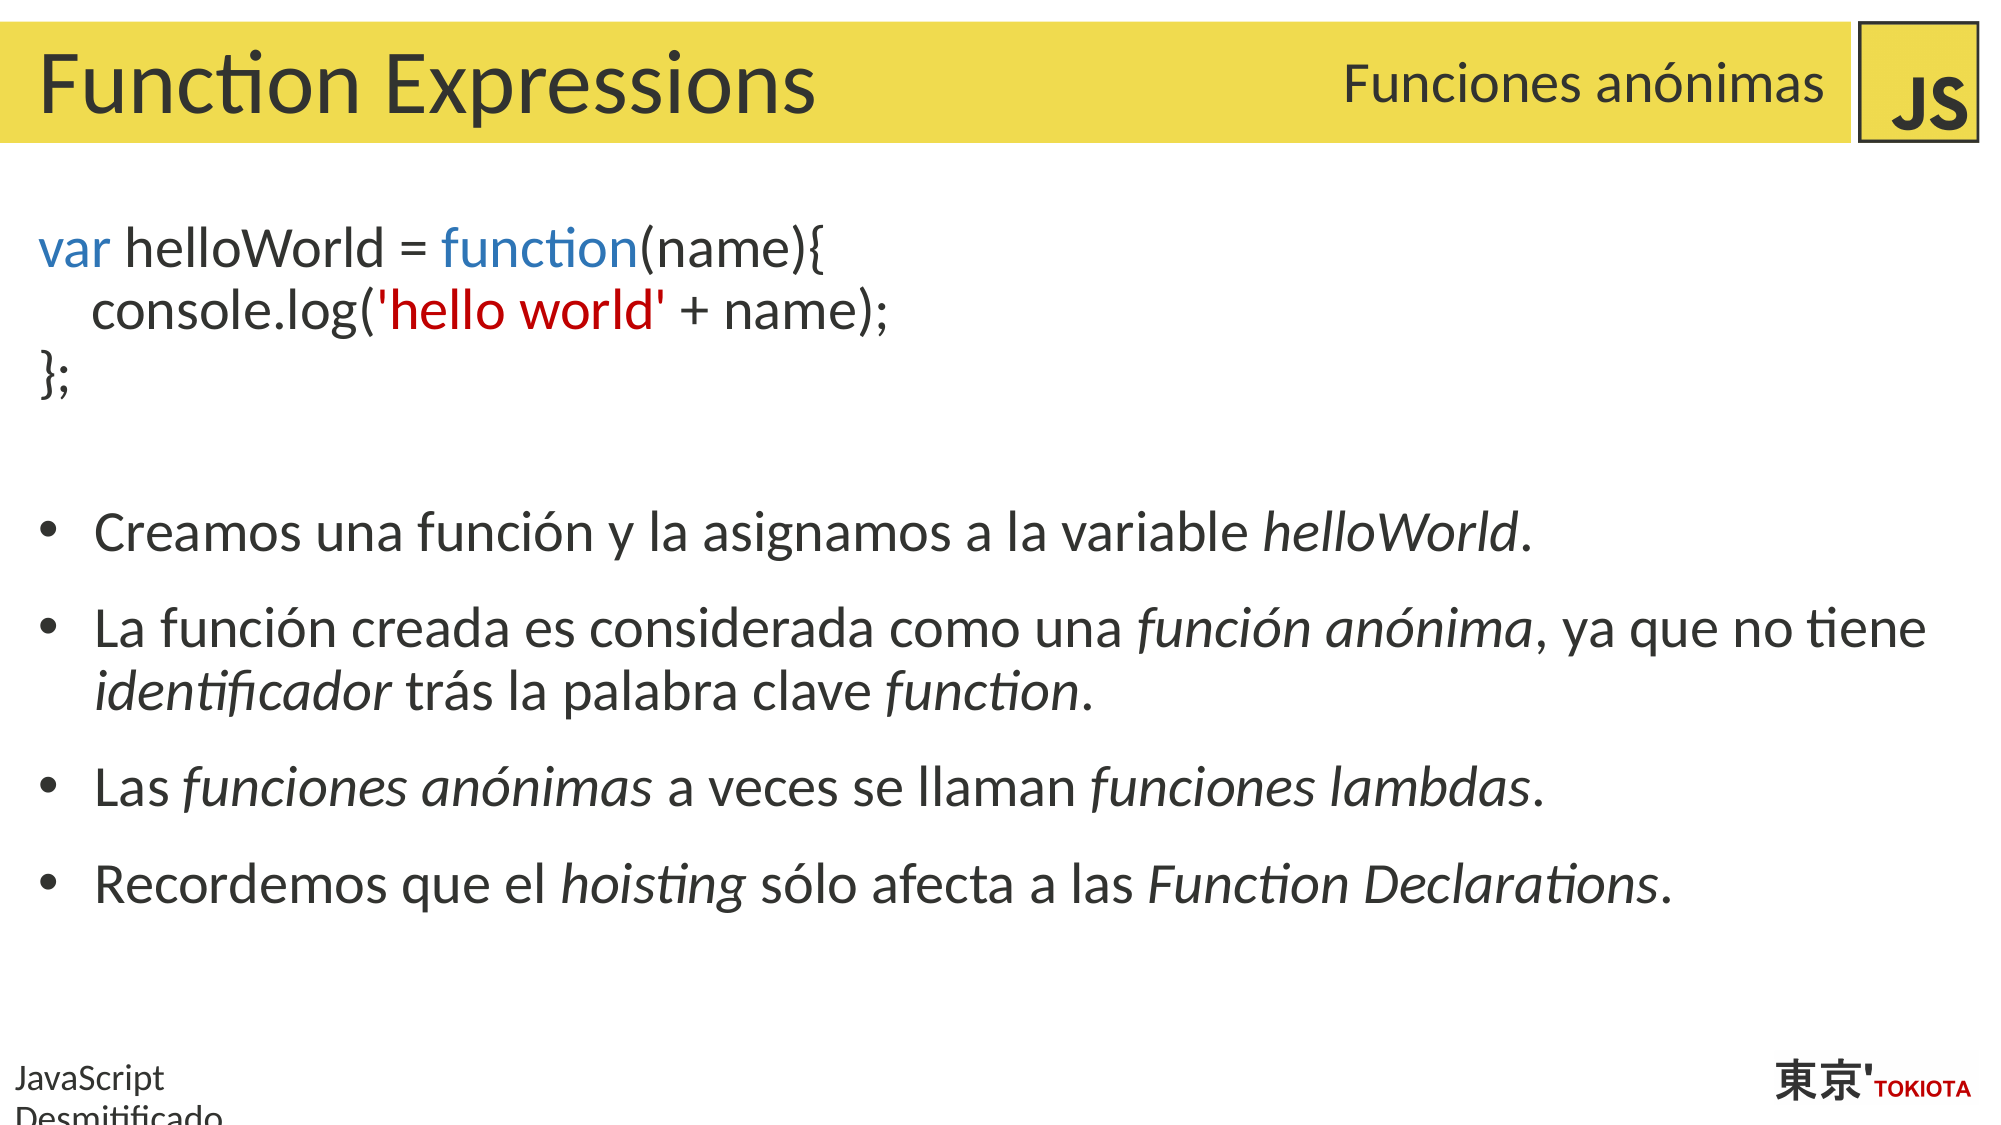

# Function Expressions
Funciones anónimas
var helloWorld = function(name){
    console.log('hello world' + name);
};

Creamos una función y la asignamos a la variable helloWorld.
La función creada es considerada como una función anónima, ya que no tiene identificador trás la palabra clave function.
Las funciones anónimas a veces se llaman funciones lambdas.
Recordemos que el hoisting sólo afecta a las Function Declarations.